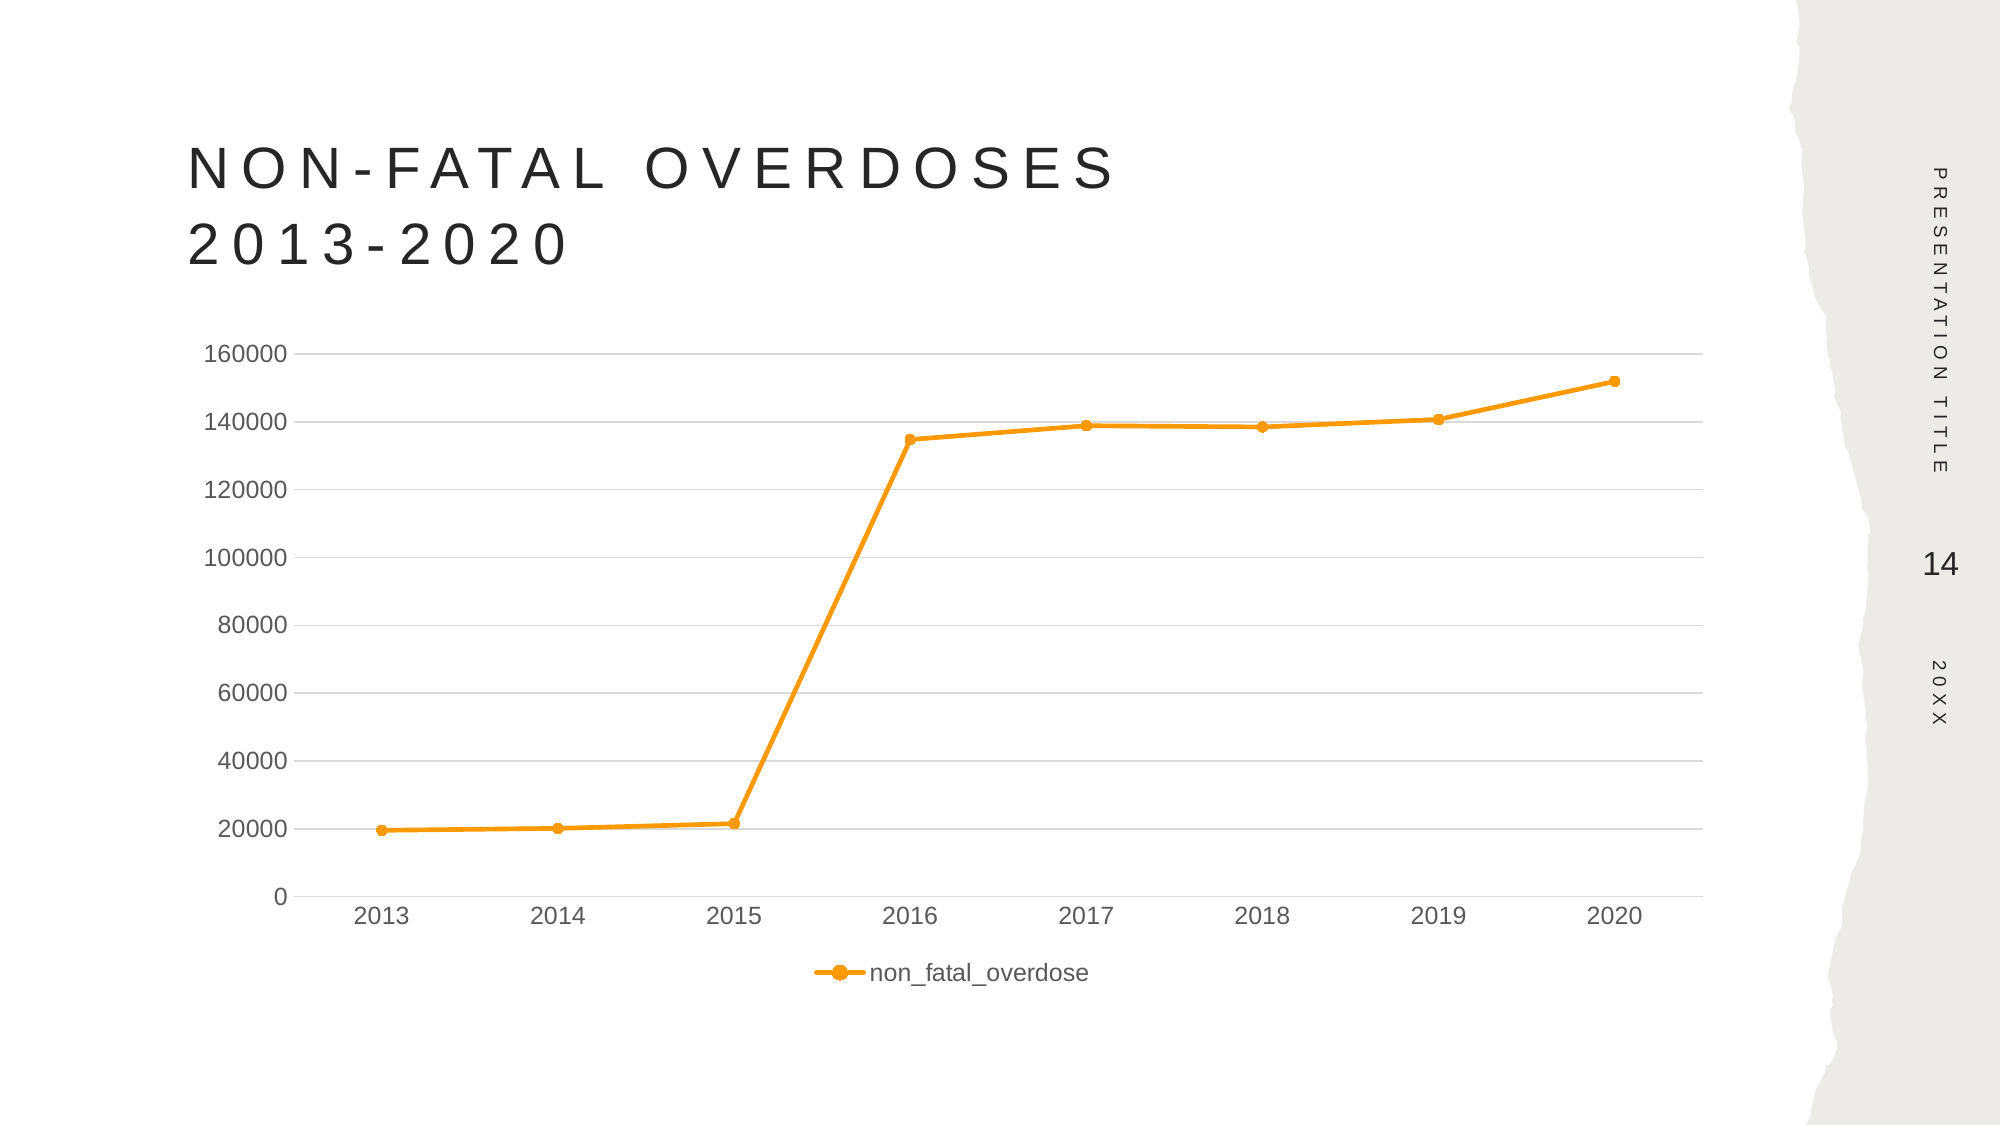

# Non-Fatal overdoses 2013-2020
PRESENTATION TITLE

### Chart

| Category | non_fatal_overdose |
|---|---|
| 2013 | 19559.0 |
| 2014 | 20123.0 |
| 2015 | 21529.0 |
| 2016 | 134749.0 |
| 2017 | 138819.0 |
| 2018 | 138463.0 |
| 2019 | 140690.0 |
| 2020 | 151903.0 |
14
20XX